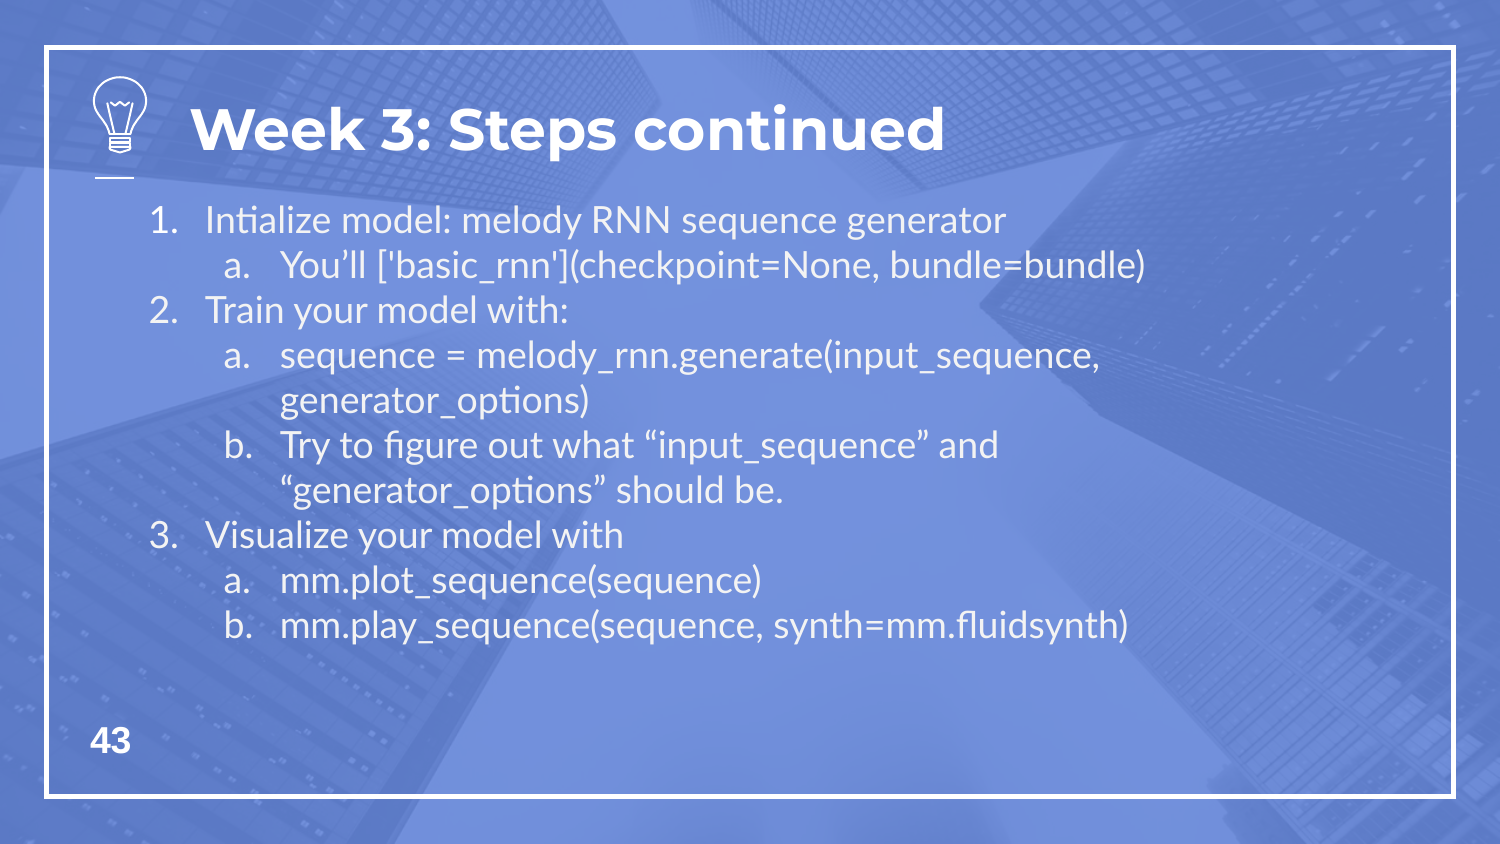

# Week 3: Steps continued

Intialize model: melody RNN sequence generator
You’ll ['basic_rnn'](checkpoint=None, bundle=bundle)
Train your model with:
sequence = melody_rnn.generate(input_sequence, generator_options)
Try to figure out what “input_sequence” and “generator_options” should be.
Visualize your model with
mm.plot_sequence(sequence)
mm.play_sequence(sequence, synth=mm.fluidsynth)

43